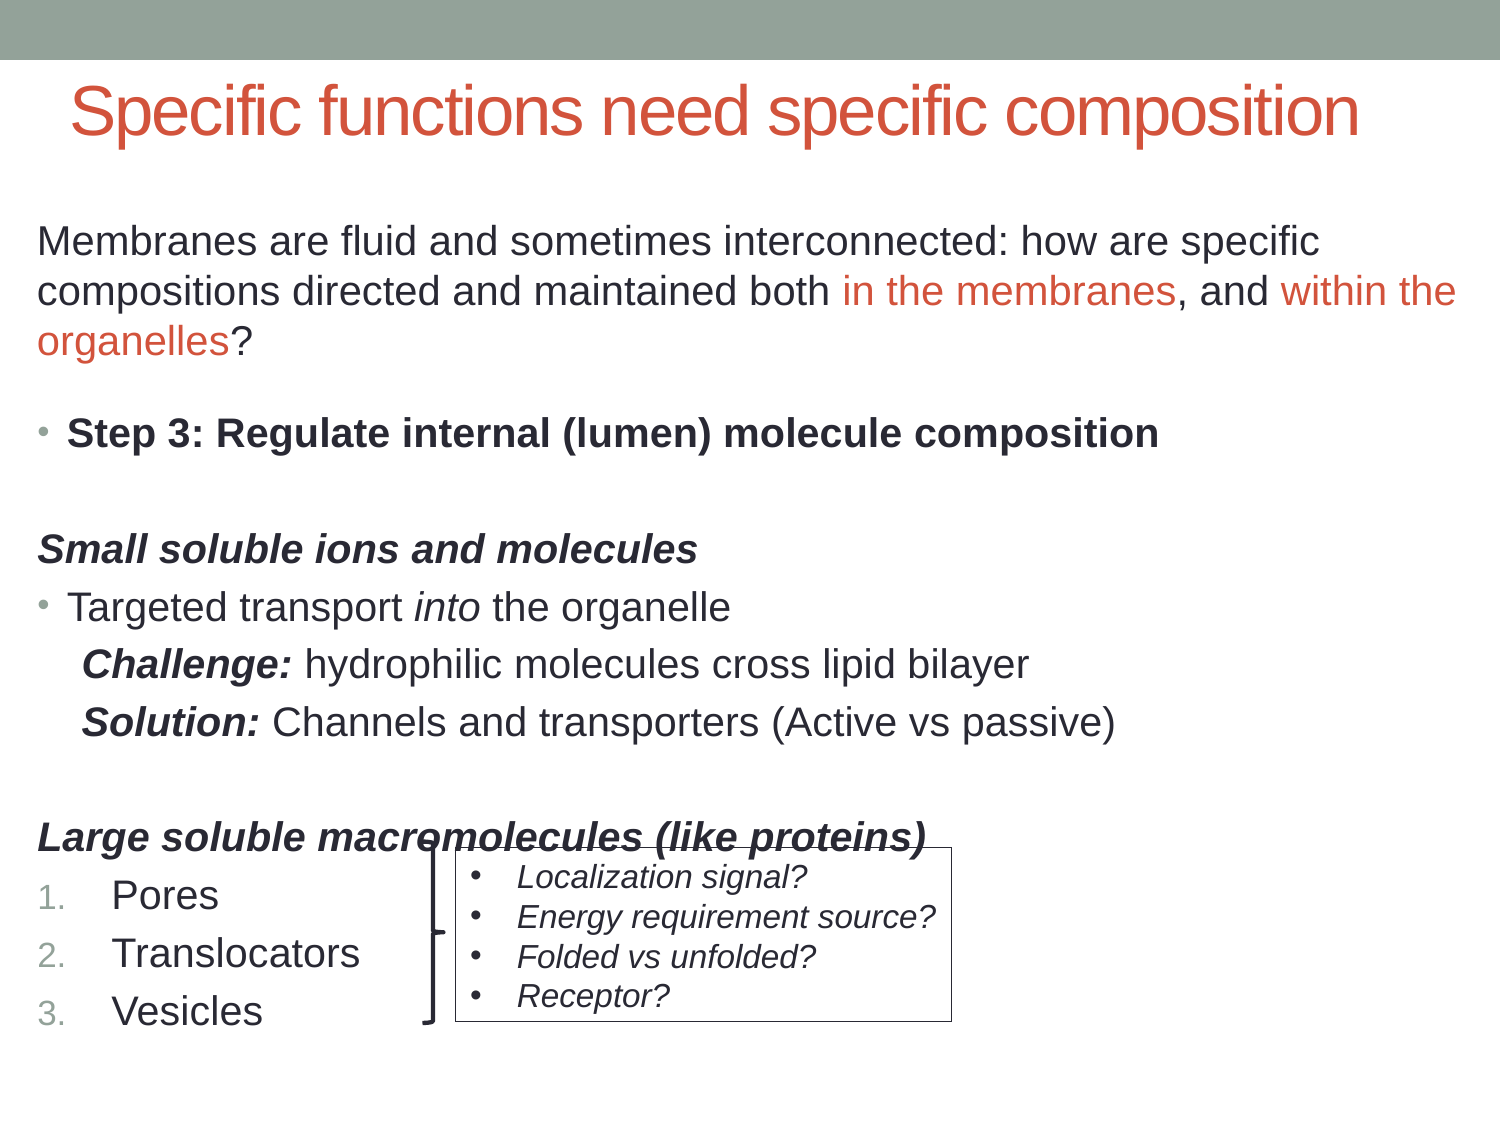

# Specific functions need specific composition
Membranes are fluid and sometimes interconnected: how are specific compositions directed and maintained both in the membranes, and within the organelles?
Step 3: Regulate internal (lumen) molecule composition

Small soluble ions and molecules
Targeted transport into the organelle
Challenge: hydrophilic molecules cross lipid bilayer
Solution: Channels and transporters (Active vs passive)

Large soluble macromolecules (like proteins)
Pores
Translocators
Vesicles

Localization signal?
Energy requirement source?
Folded vs unfolded?
Receptor?